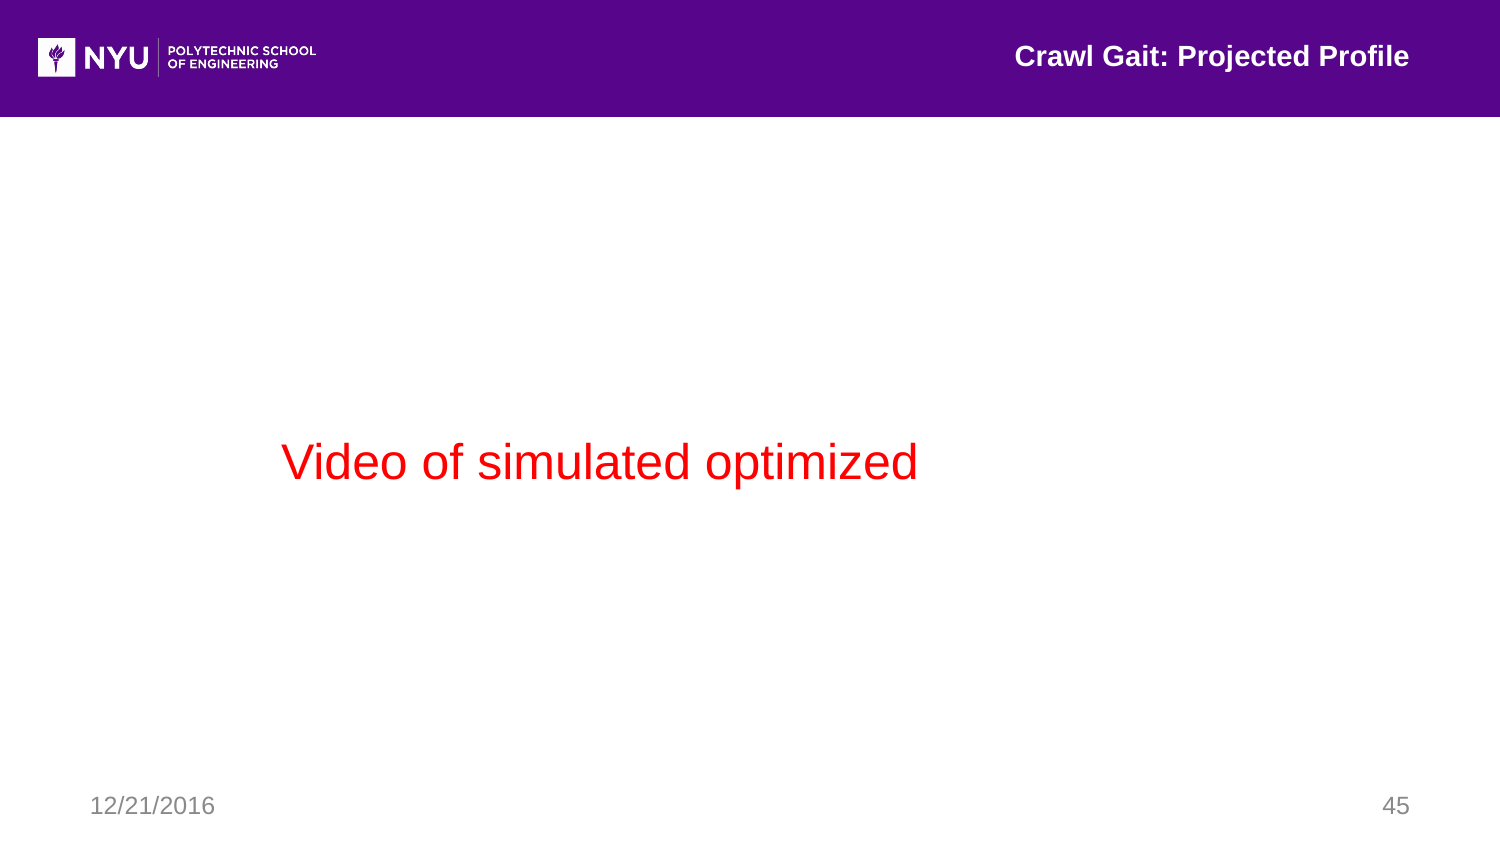

Crawl Gait: Projected Profile
Video of simulated optimized
12/21/2016
45